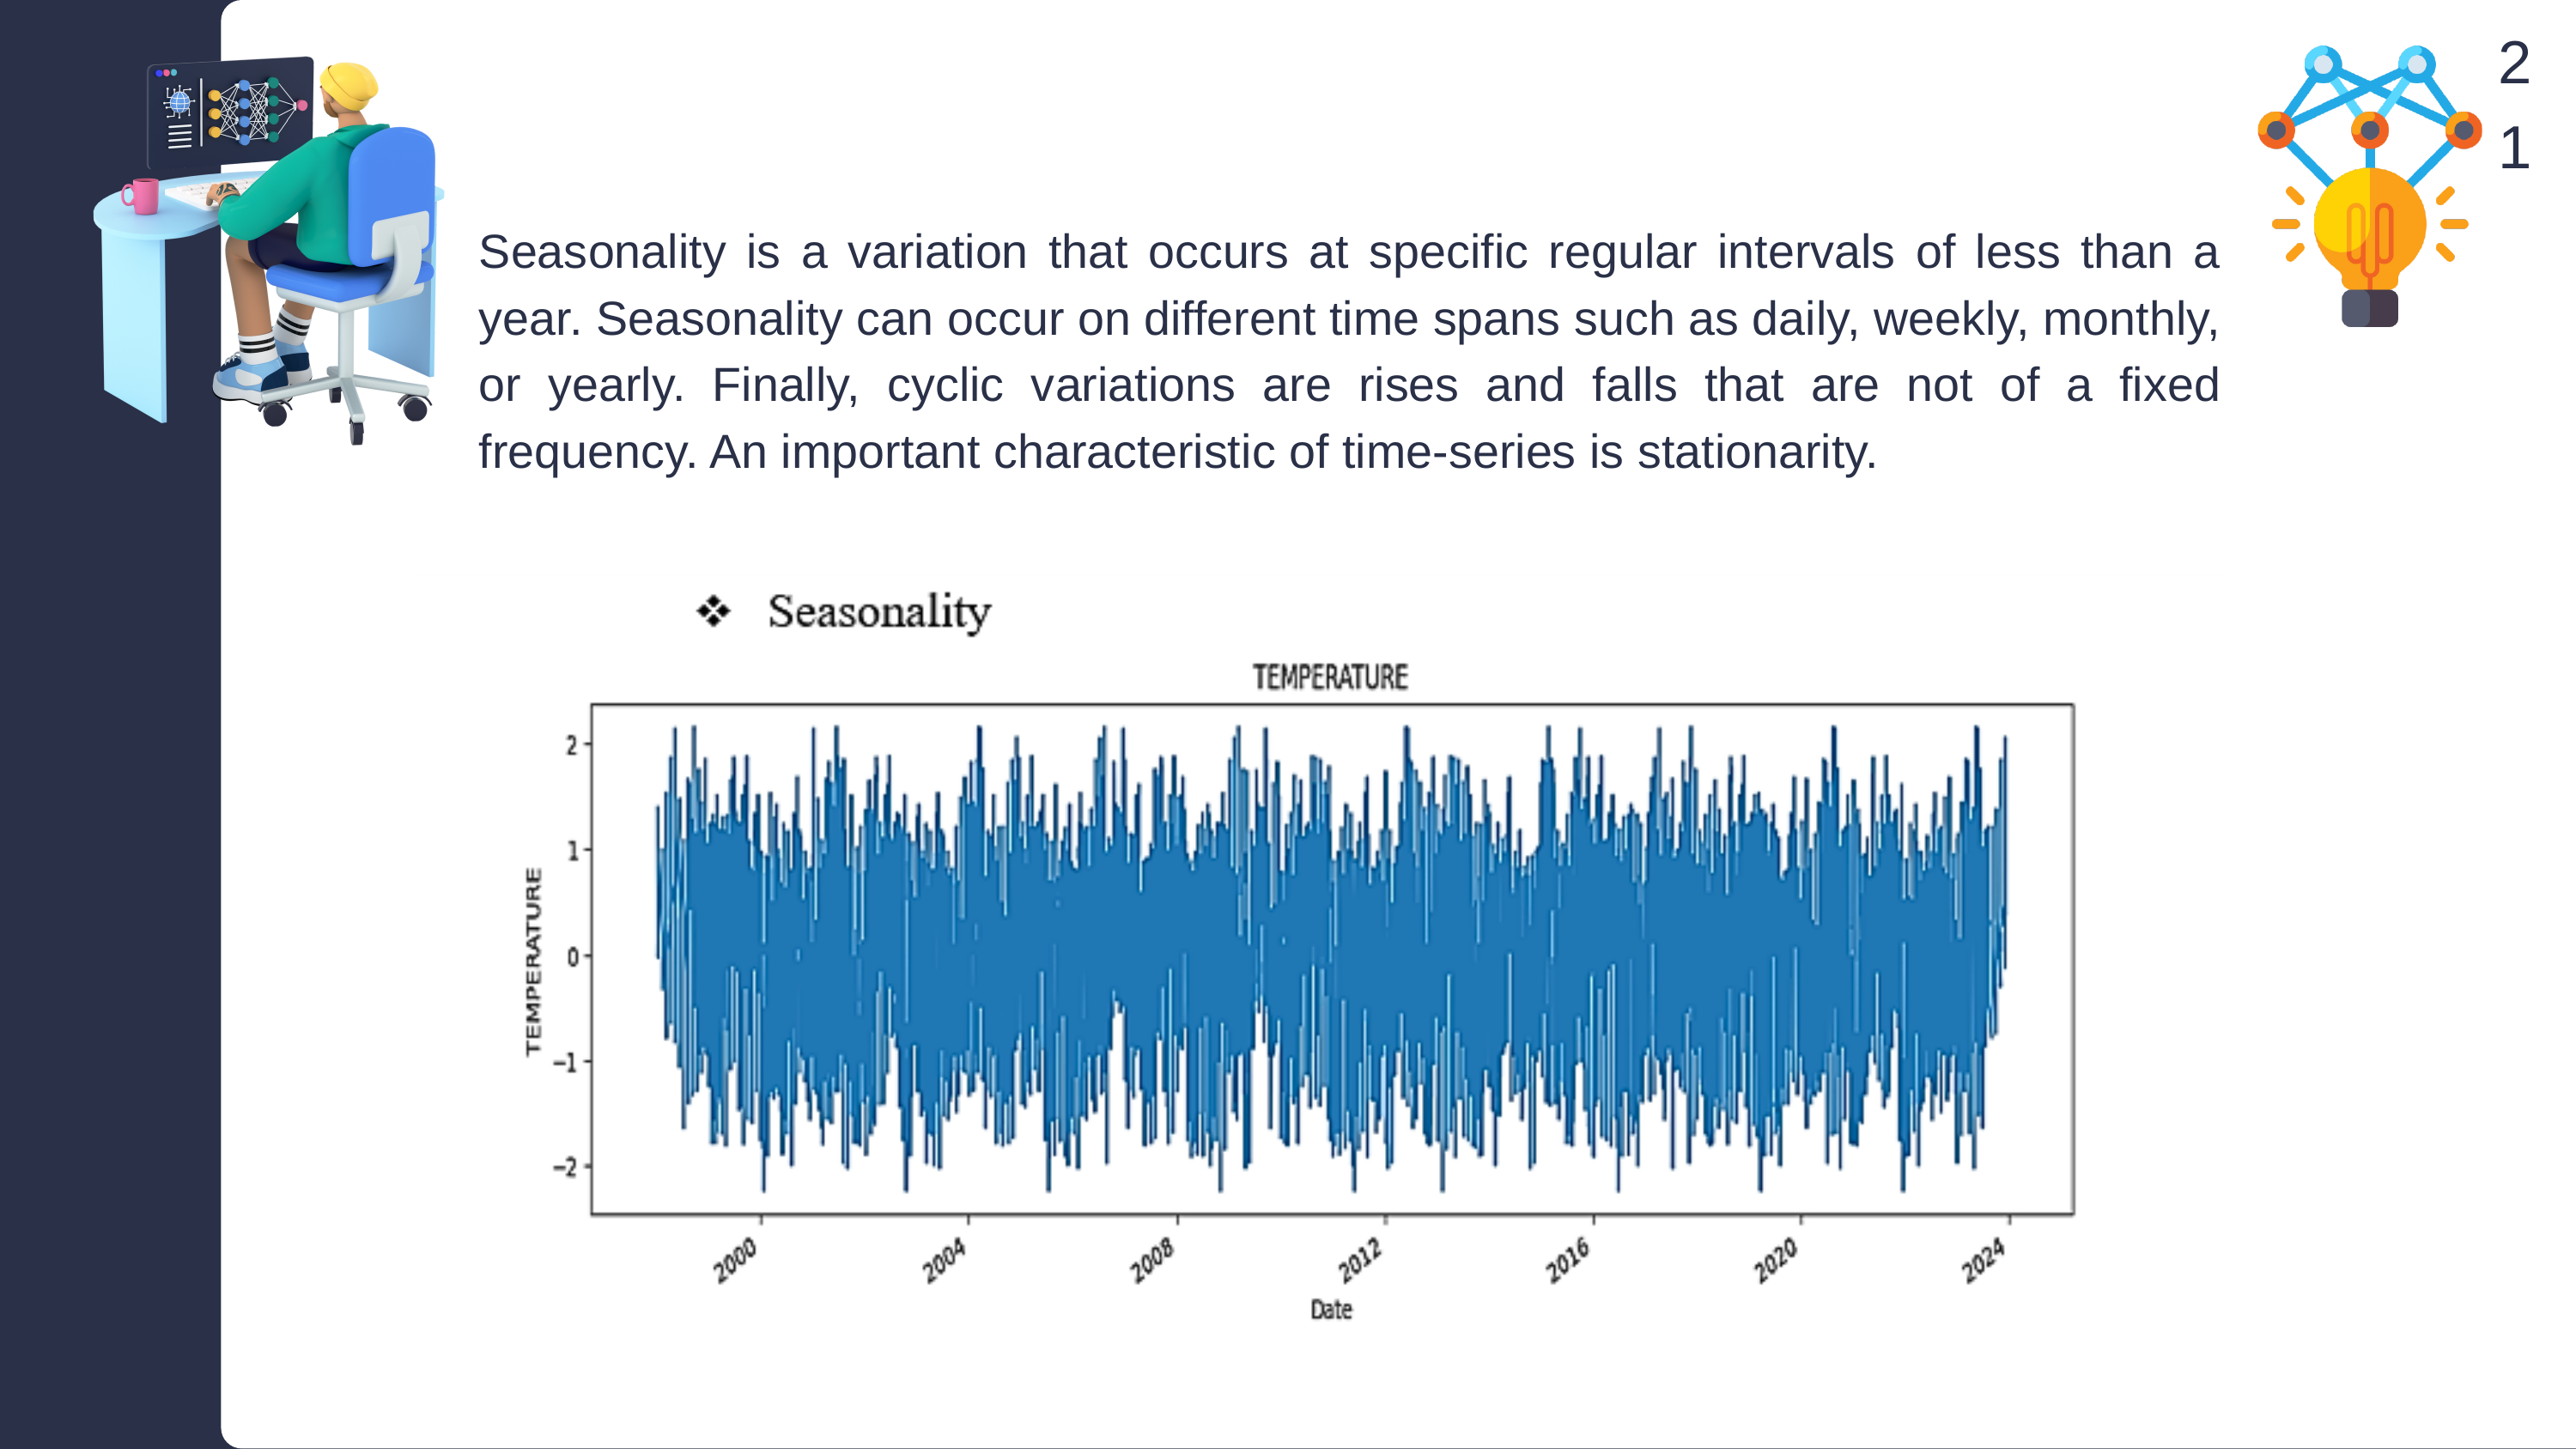

21

Seasonality is a variation that occurs at specific regular intervals of less than a year. Seasonality can occur on different time spans such as daily, weekly, monthly, or yearly. Finally, cyclic variations are rises and falls that are not of a fixed frequency. An important characteristic of time-series is stationarity.